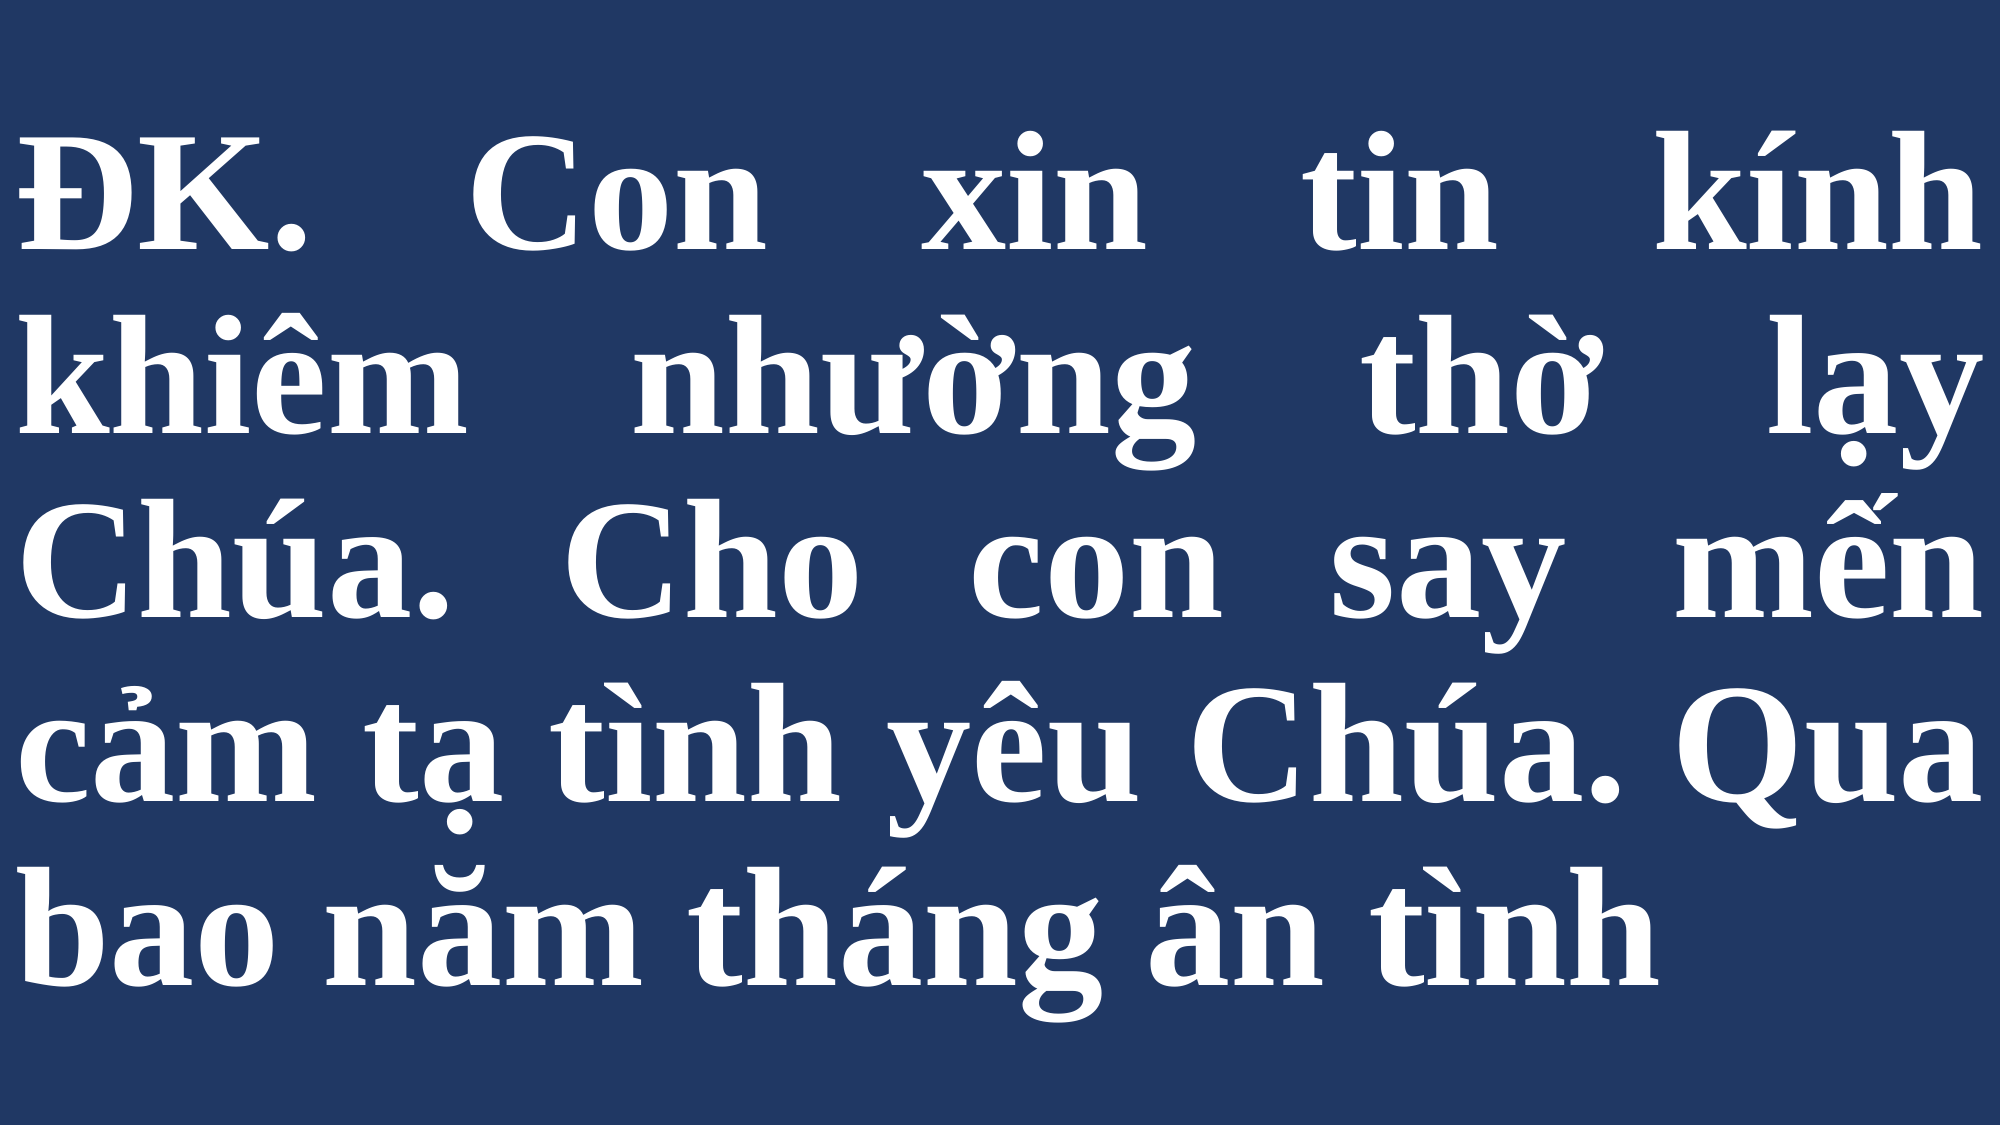

# ĐK. Con xin tin kính khiêm nhường thờ lạy Chúa. Cho con say mến cảm tạ tình yêu Chúa. Qua bao năm tháng ân tình